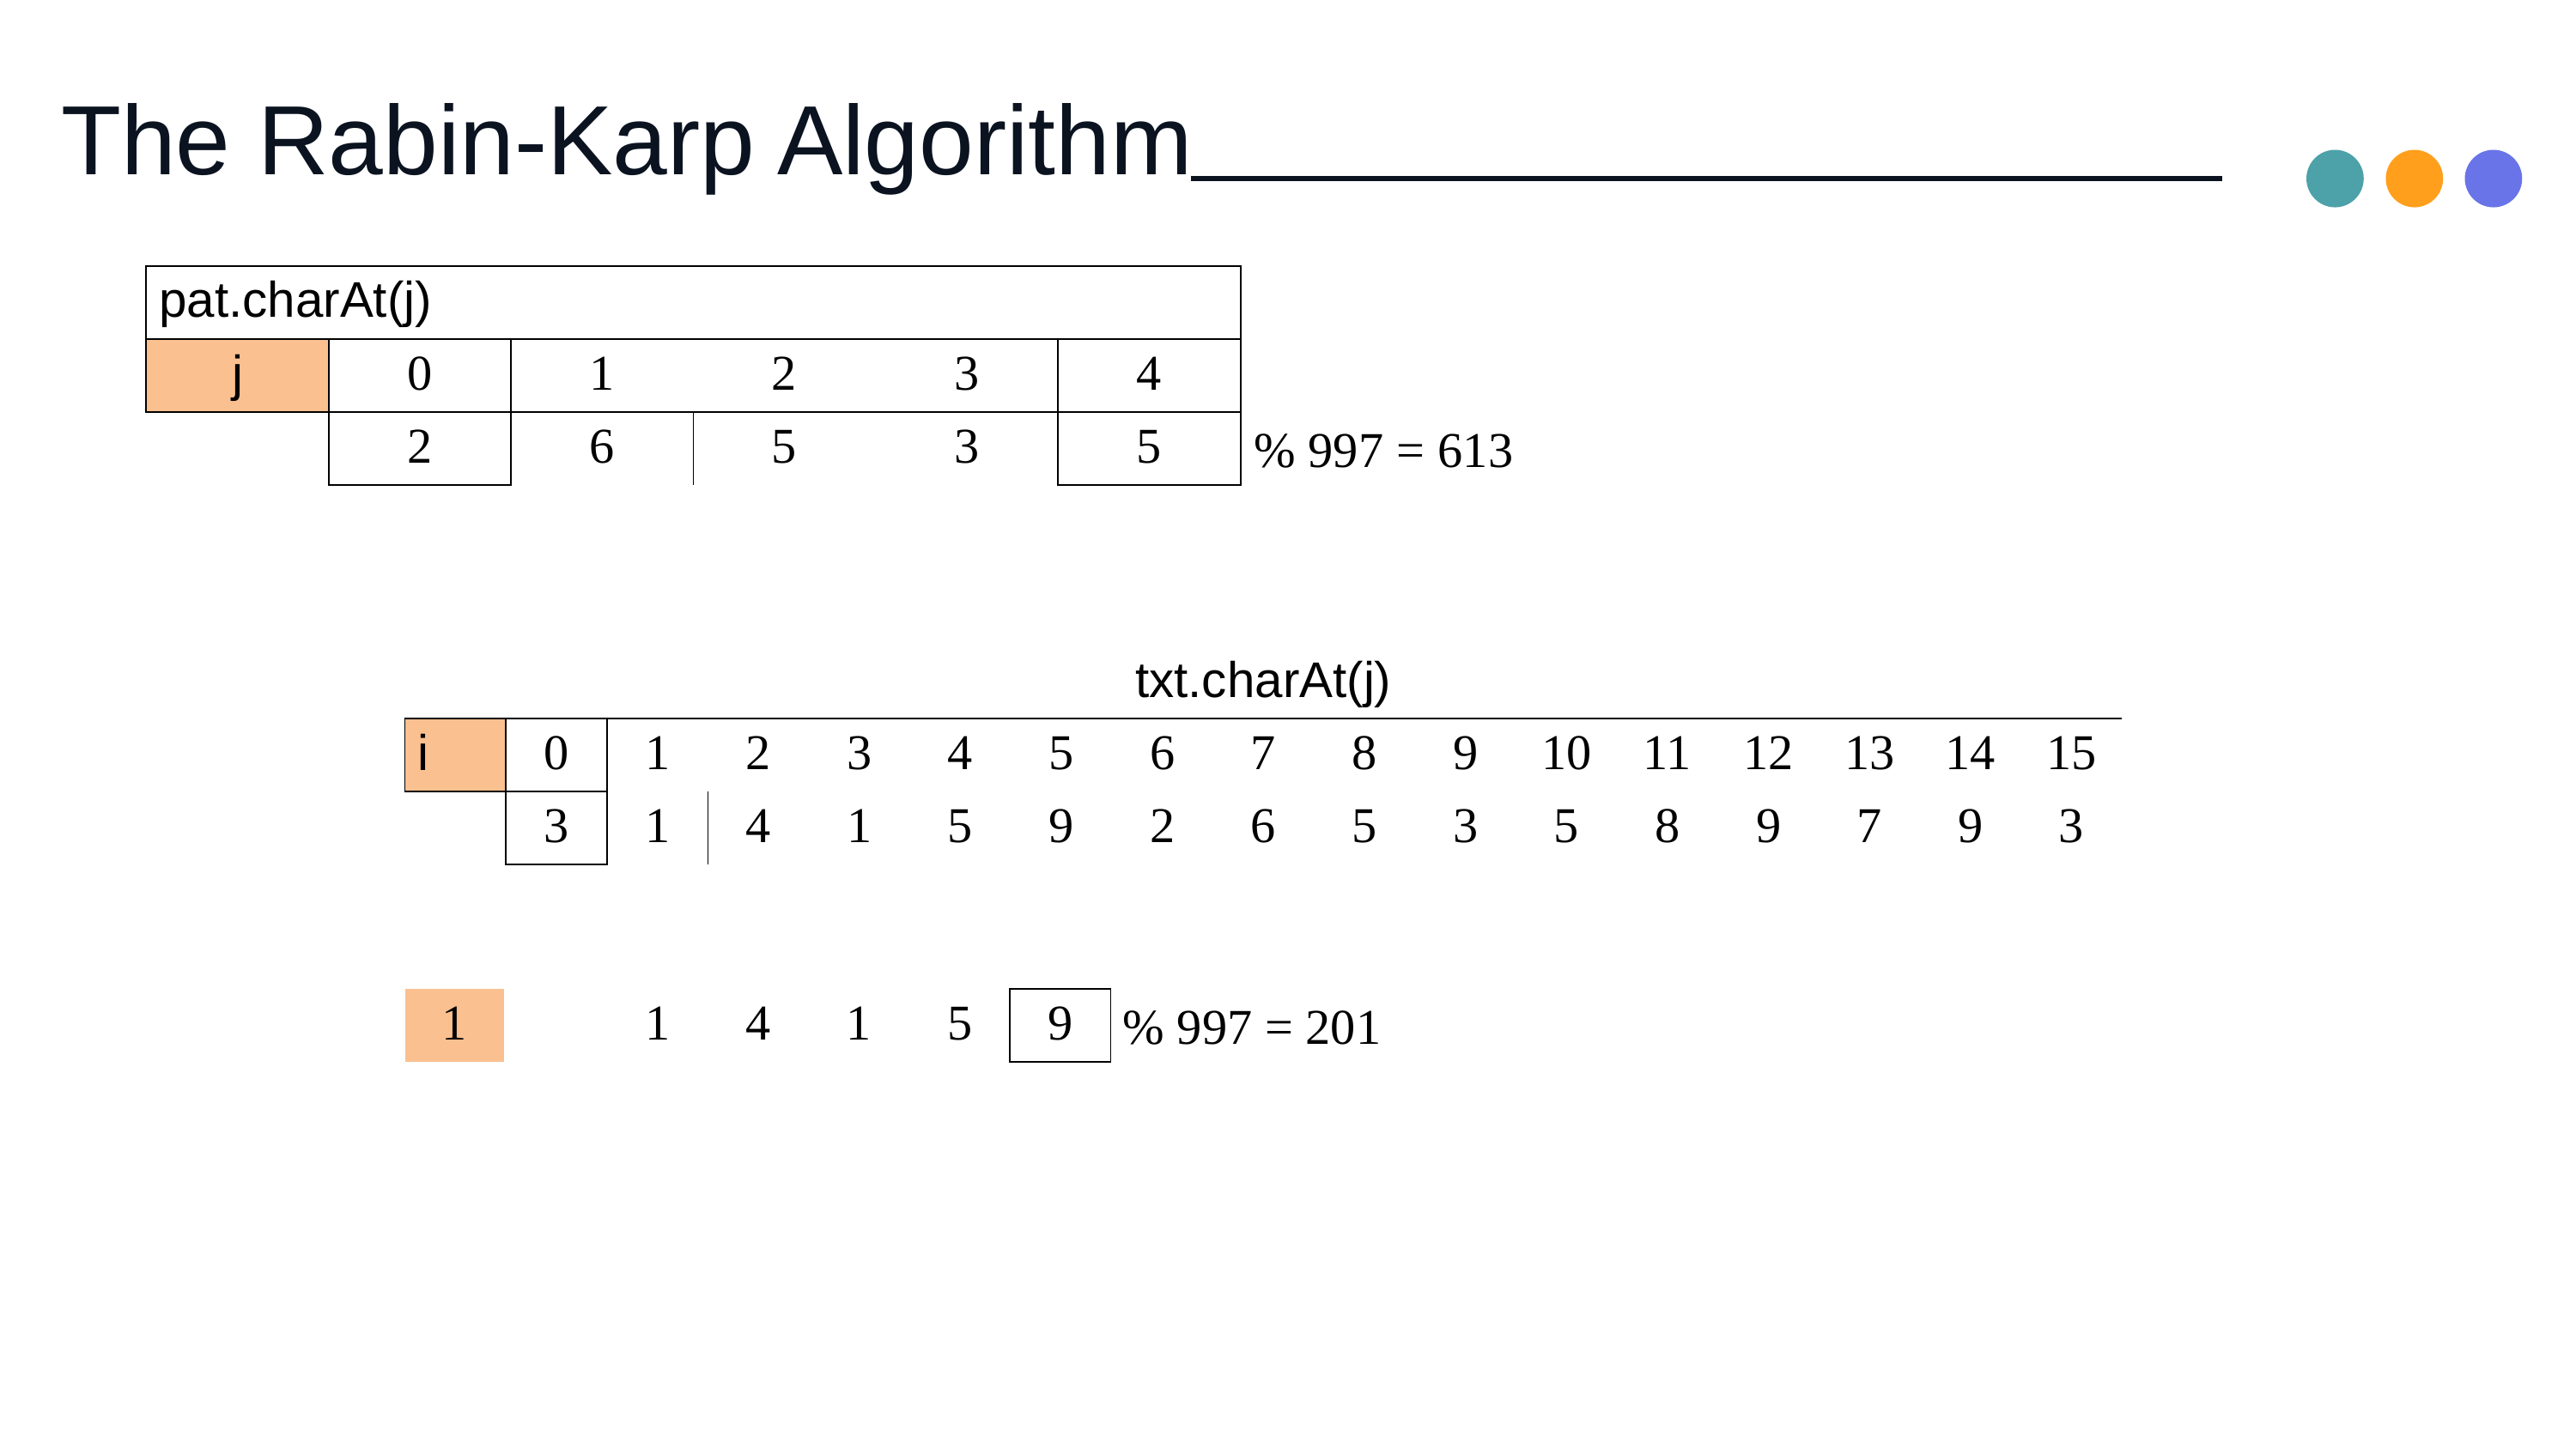

The Rabin-Karp Algorithm

| pat.charAt(j) |  |  |  |  |  |
| --- | --- | --- | --- | --- | --- |
| j | 0 | 1 | 2 | 3 | 4 |
|  | 2 | 6 | 5 | 3 | 5 |
% 997 =
613
| txt.charAt(j) |  |  |  |  |  |  |  |  |  |  |  |  |  |  |  |  |
| --- | --- | --- | --- | --- | --- | --- | --- | --- | --- | --- | --- | --- | --- | --- | --- | --- |
| i | 0 | 1 | 2 | 3 | 4 | 5 | 6 | 7 | 8 | 9 | 10 | 11 | 12 | 13 | 14 | 15 |
|  | 3 | 1 | 4 | 1 | 5 | 9 | 2 | 6 | 5 | 3 | 5 | 8 | 9 | 7 | 9 | 3 |
% 997 =
201
| 1 |
| --- |
| 1 | 4 | 1 | 5 | 9 |
| --- | --- | --- | --- | --- |